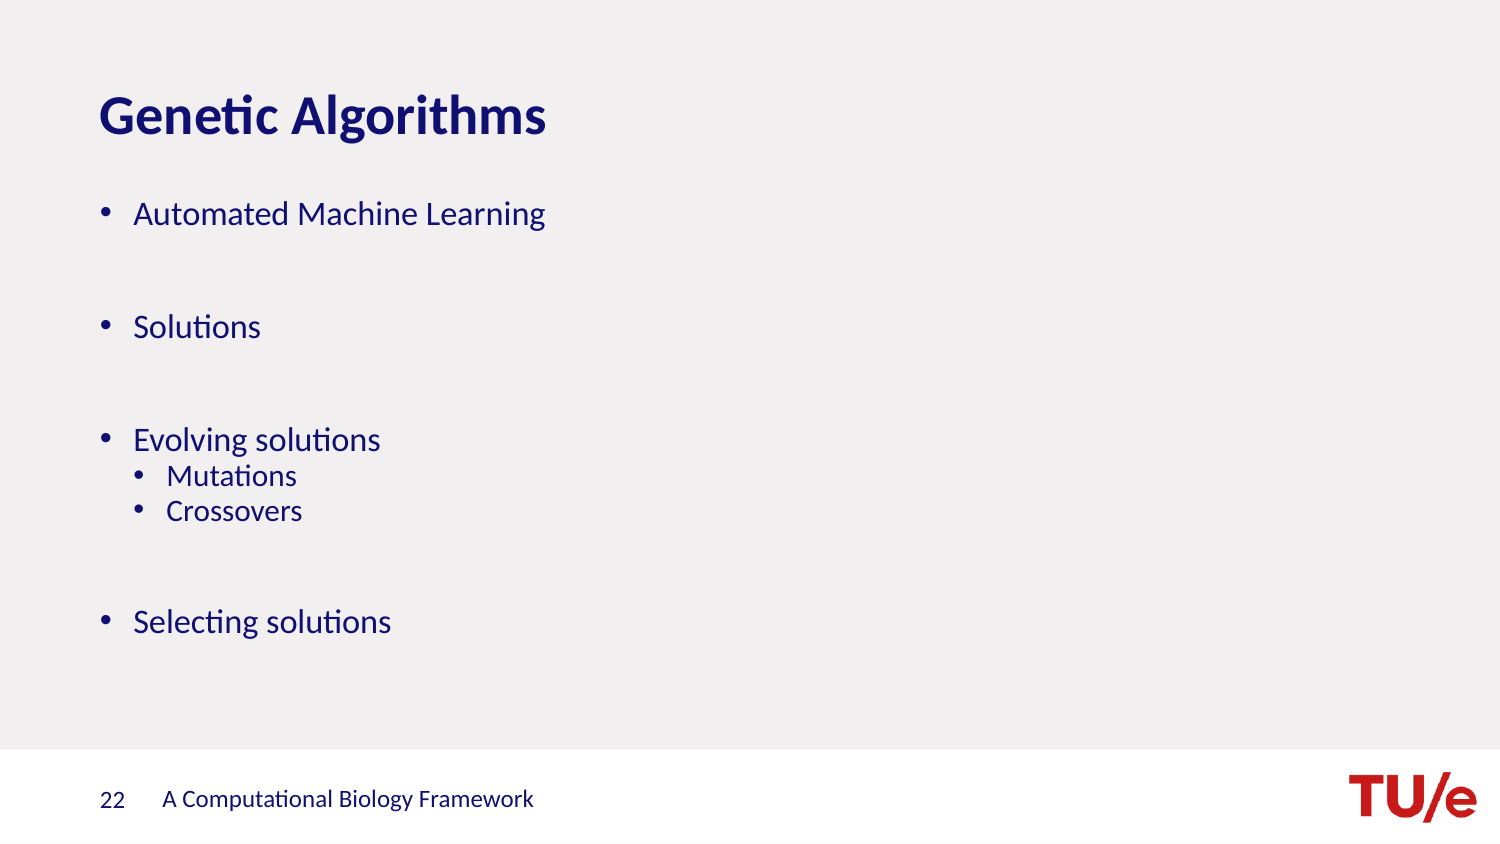

# Genetic Algorithms
Automated Machine Learning

Solutions

Evolving solutions
Mutations
Crossovers

Selecting solutions

A Computational Biology Framework
22